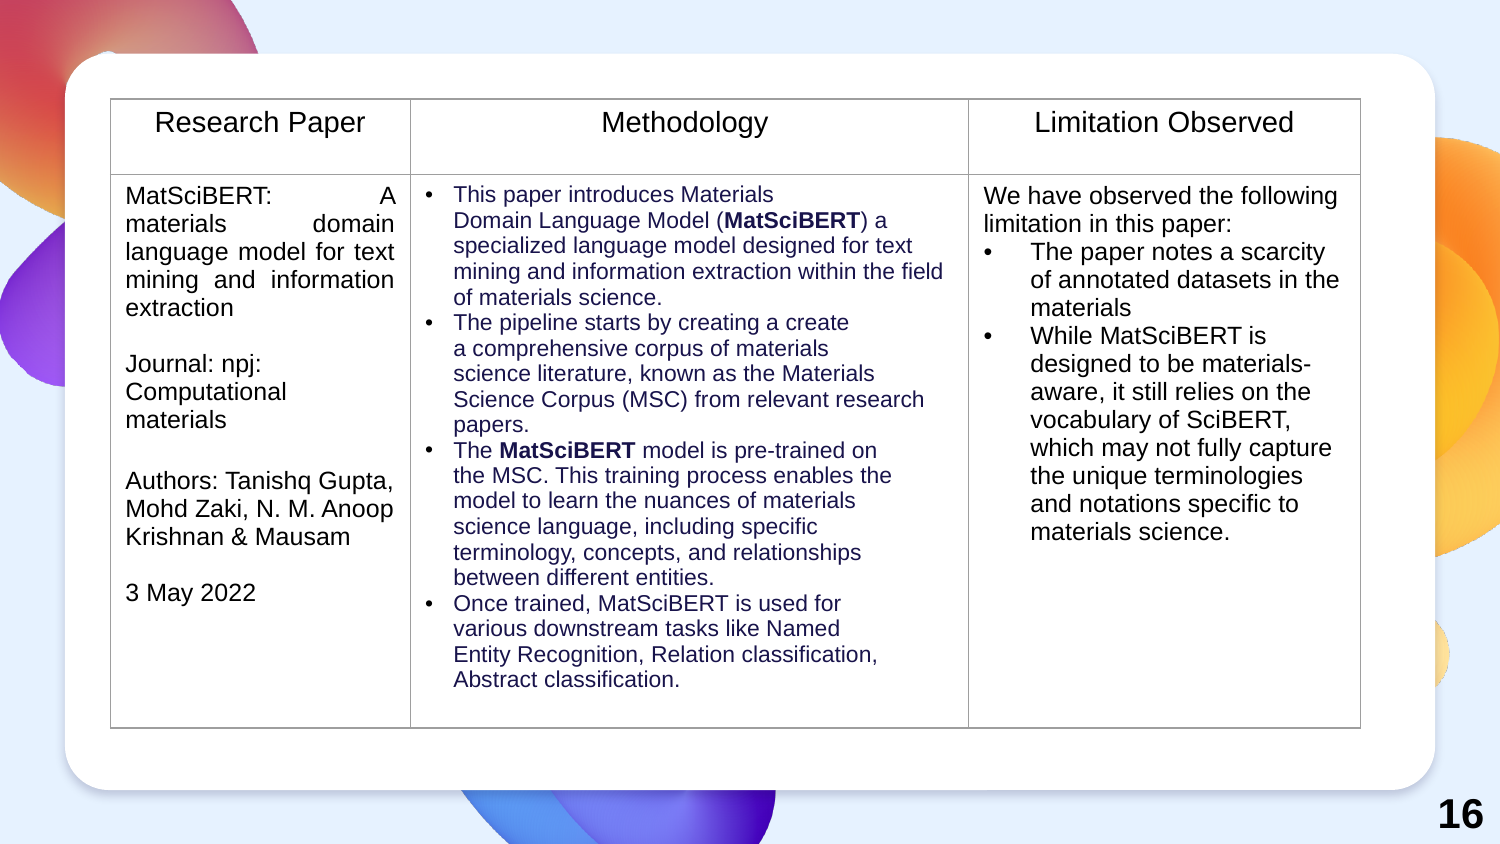

| Research Paper | Methodology | Limitation Observed |
| --- | --- | --- |
| MatSciBERT: A materials domain language model for text mining and information extraction Journal: npj: Computational materials Authors: Tanishq Gupta, Mohd Zaki, N. M. Anoop Krishnan & Mausam 3 May 2022 | This paper introduces Materials Domain Language Model (MatSciBERT) a specialized language model designed for text mining and information extraction within the field of materials science. The pipeline starts by creating a create a comprehensive corpus of materials science literature, known as the Materials Science Corpus (MSC) from relevant research papers. The MatSciBERT model is pre-trained on the MSC. This training process enables the model to learn the nuances of materials science language, including specific terminology, concepts, and relationships between different entities. Once trained, MatSciBERT is used for various downstream tasks like Named Entity Recognition, Relation classification, Abstract classification. | We have observed the following limitation in this paper: The paper notes a scarcity of annotated datasets in the materials While MatSciBERT is designed to be materials-aware, it still relies on the vocabulary of SciBERT, which may not fully capture the unique terminologies and notations specific to materials science. |
16